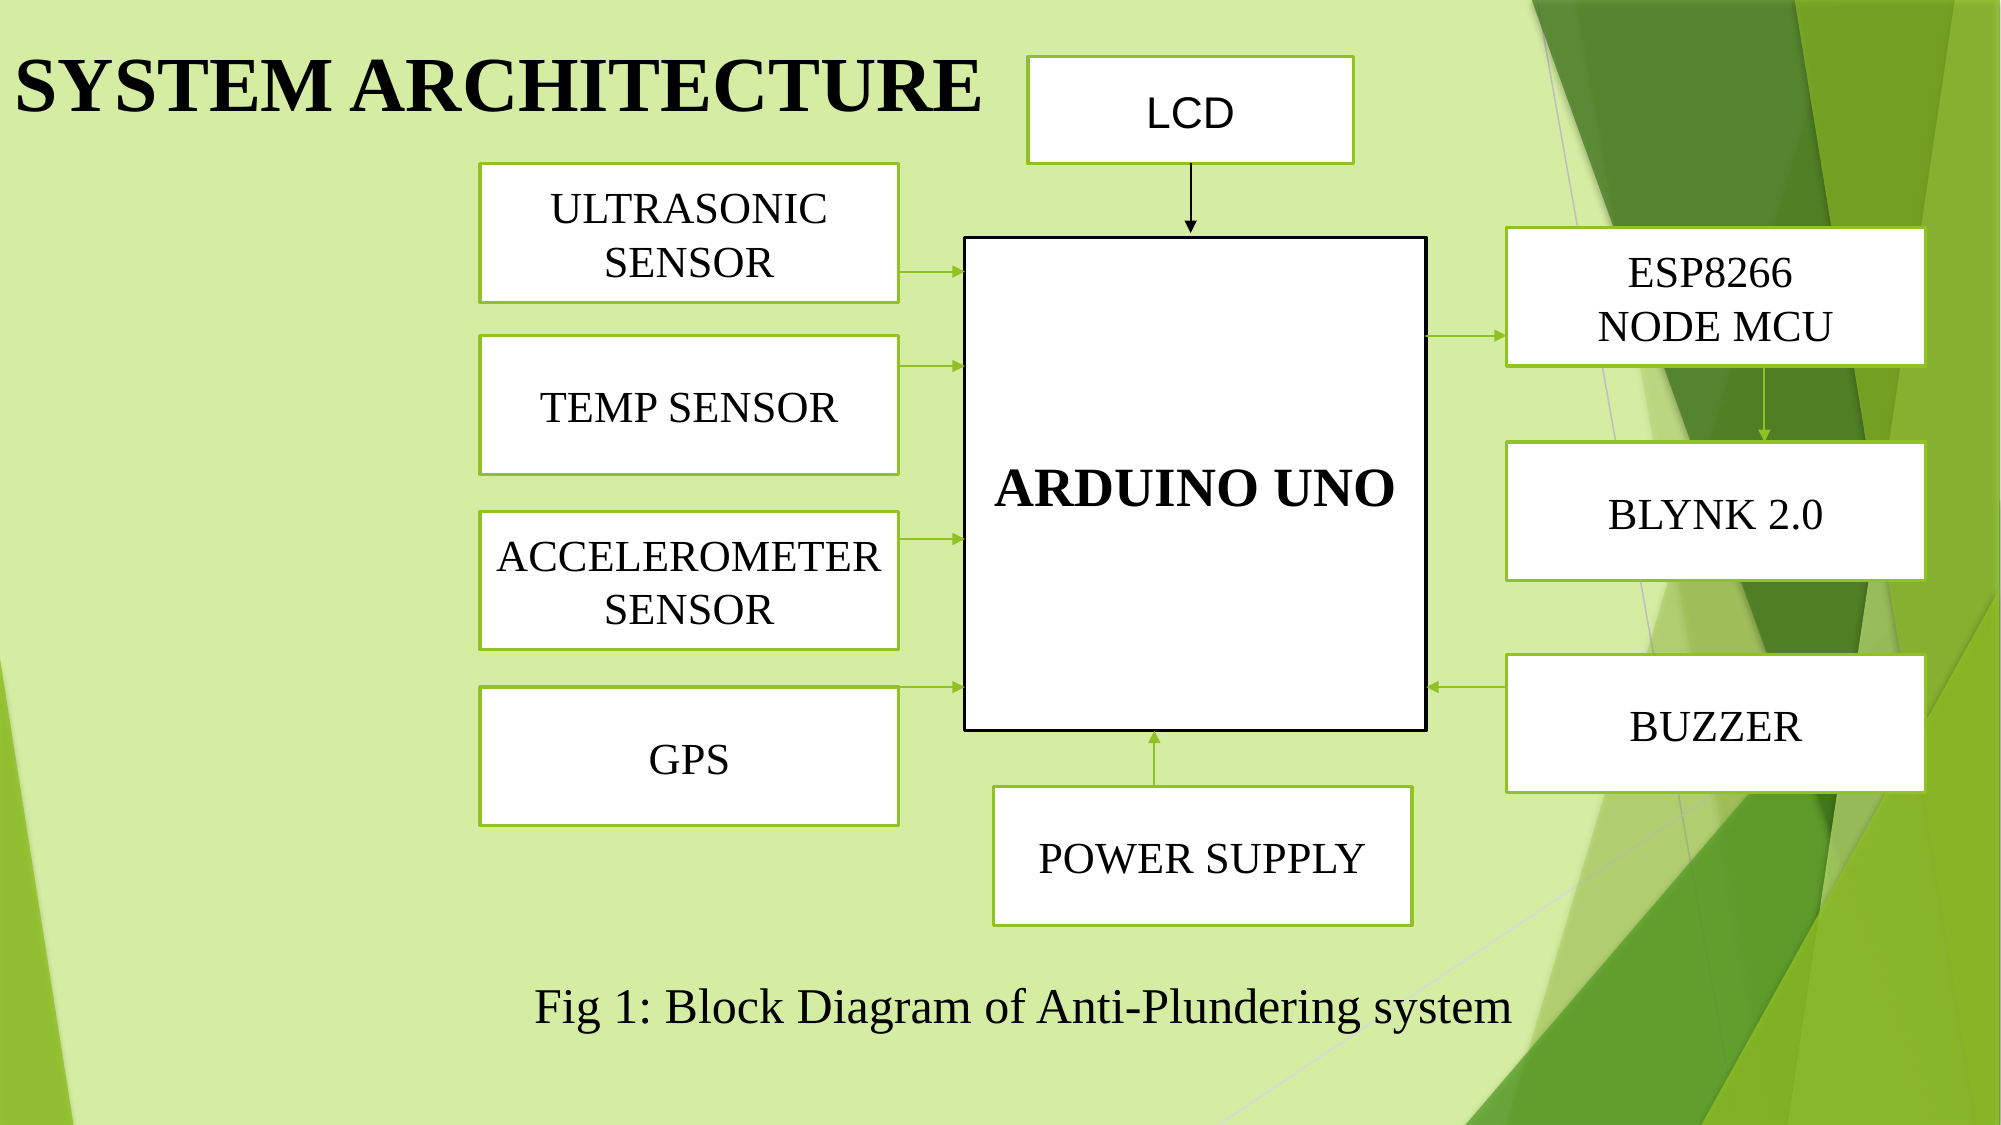

SYSTEM ARCHITECTURE
LCD
ULTRASONIC SENSOR
ESP8266
NODE MCU
ARDUINO UNO
TEMP SENSOR
BLYNK 2.0
ACCELEROMETER SENSOR
BUZZER
GPS
POWER SUPPLY
Fig 1: Block Diagram of Anti-Plundering system